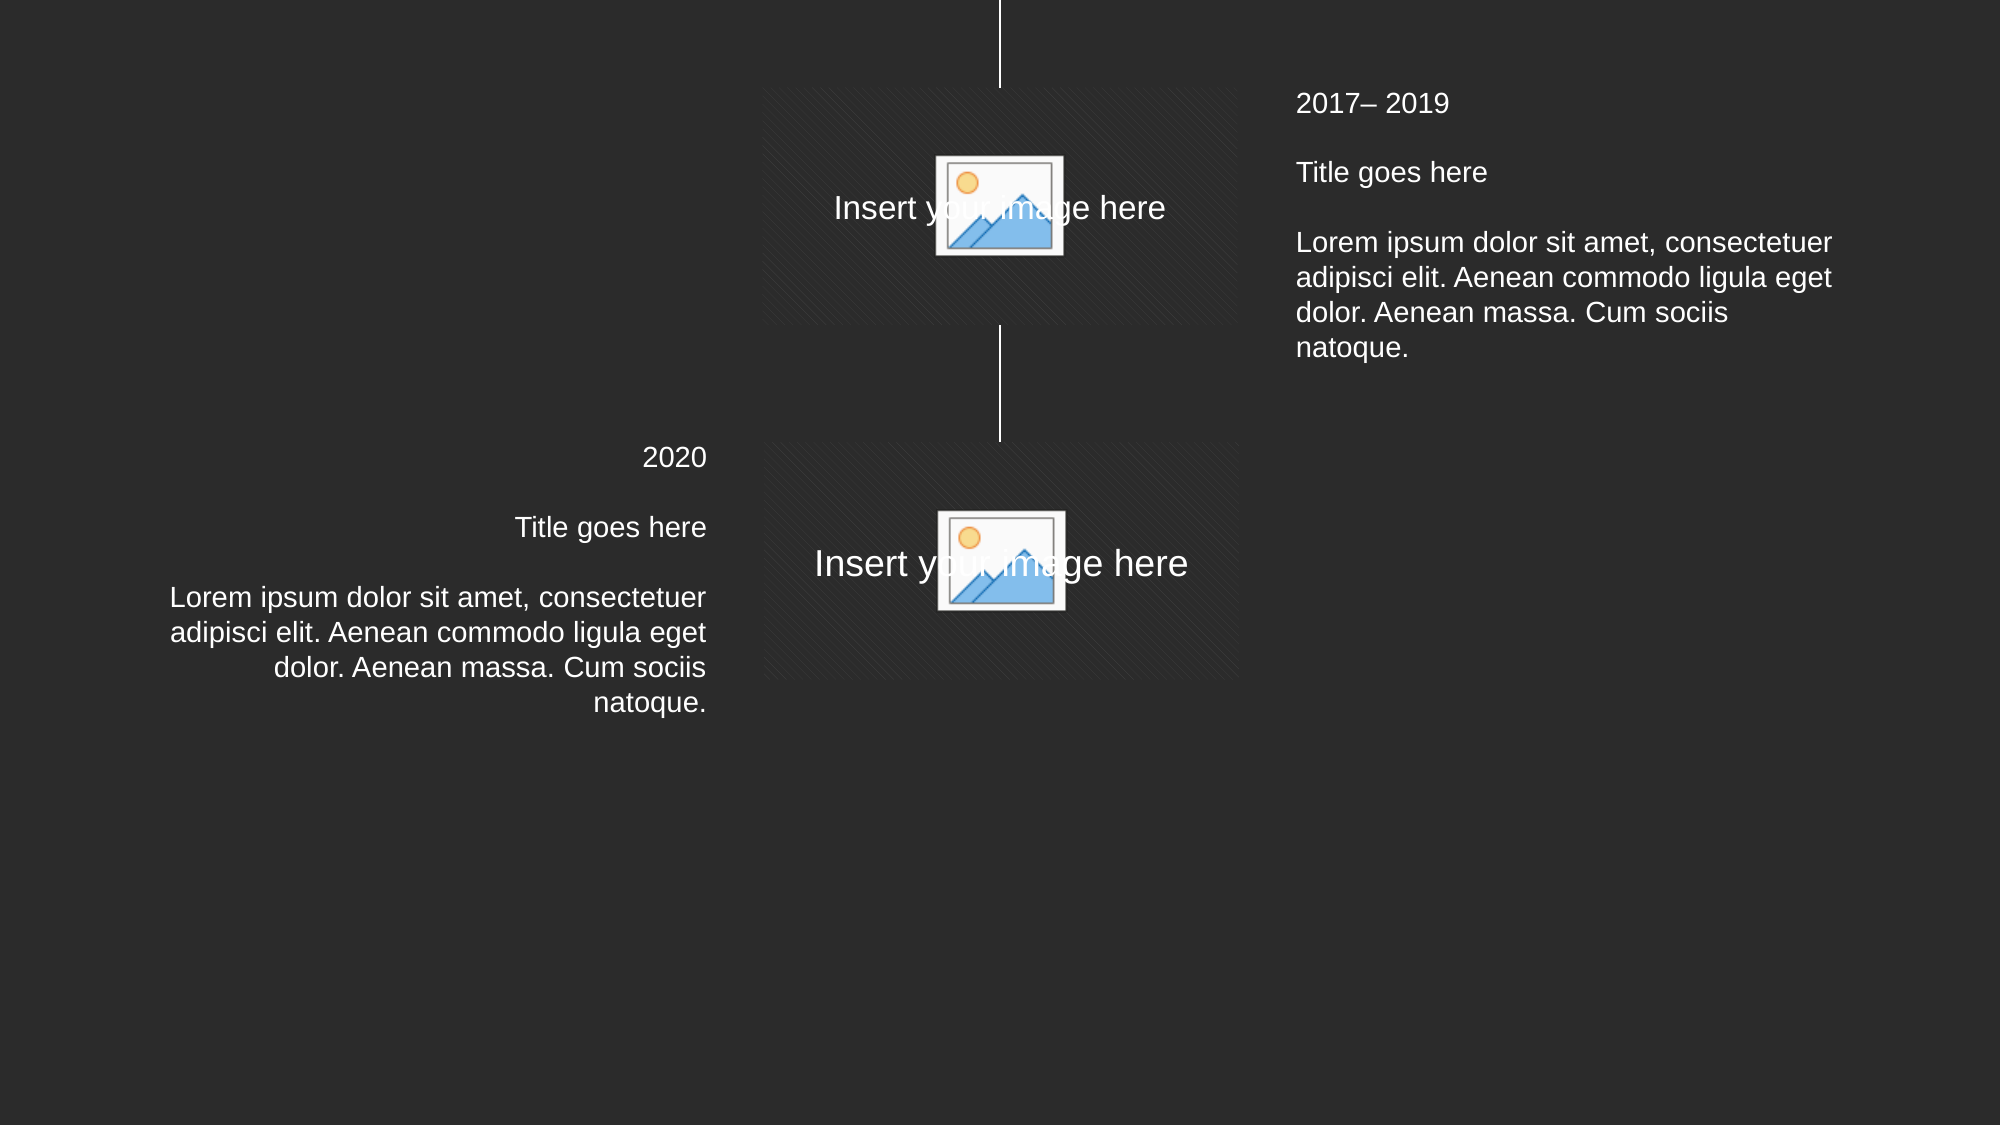

2017– 2019

Title goes here

Lorem ipsum dolor sit amet, consectetuer adipisci elit. Aenean commodo ligula eget dolor. Aenean massa. Cum sociis natoque.

2020

Title goes here

Lorem ipsum dolor sit amet, consectetuer adipisci elit. Aenean commodo ligula eget dolor. Aenean massa. Cum sociis natoque.